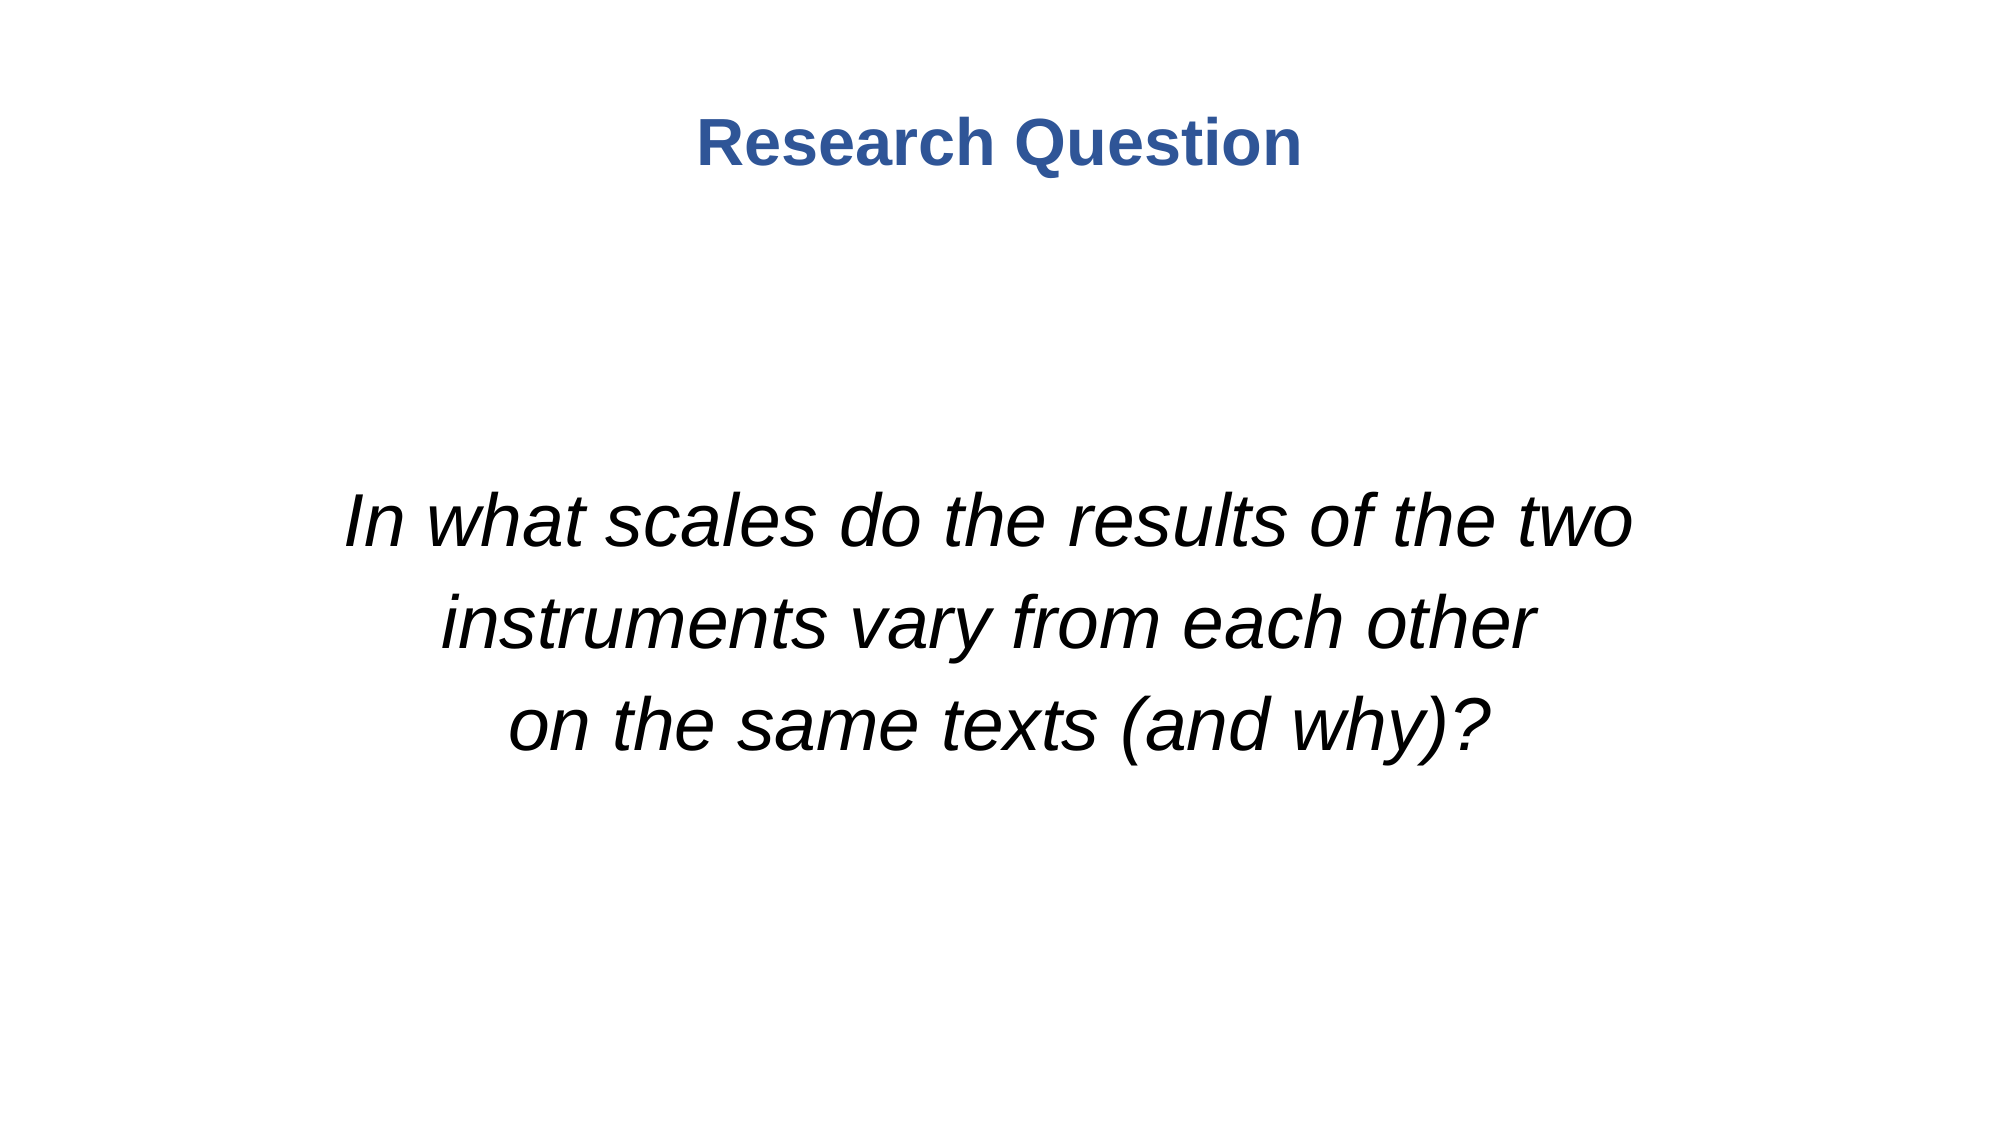

# Research Question

In what scales do the results of the two
instruments vary from each other
on the same texts (and why)?